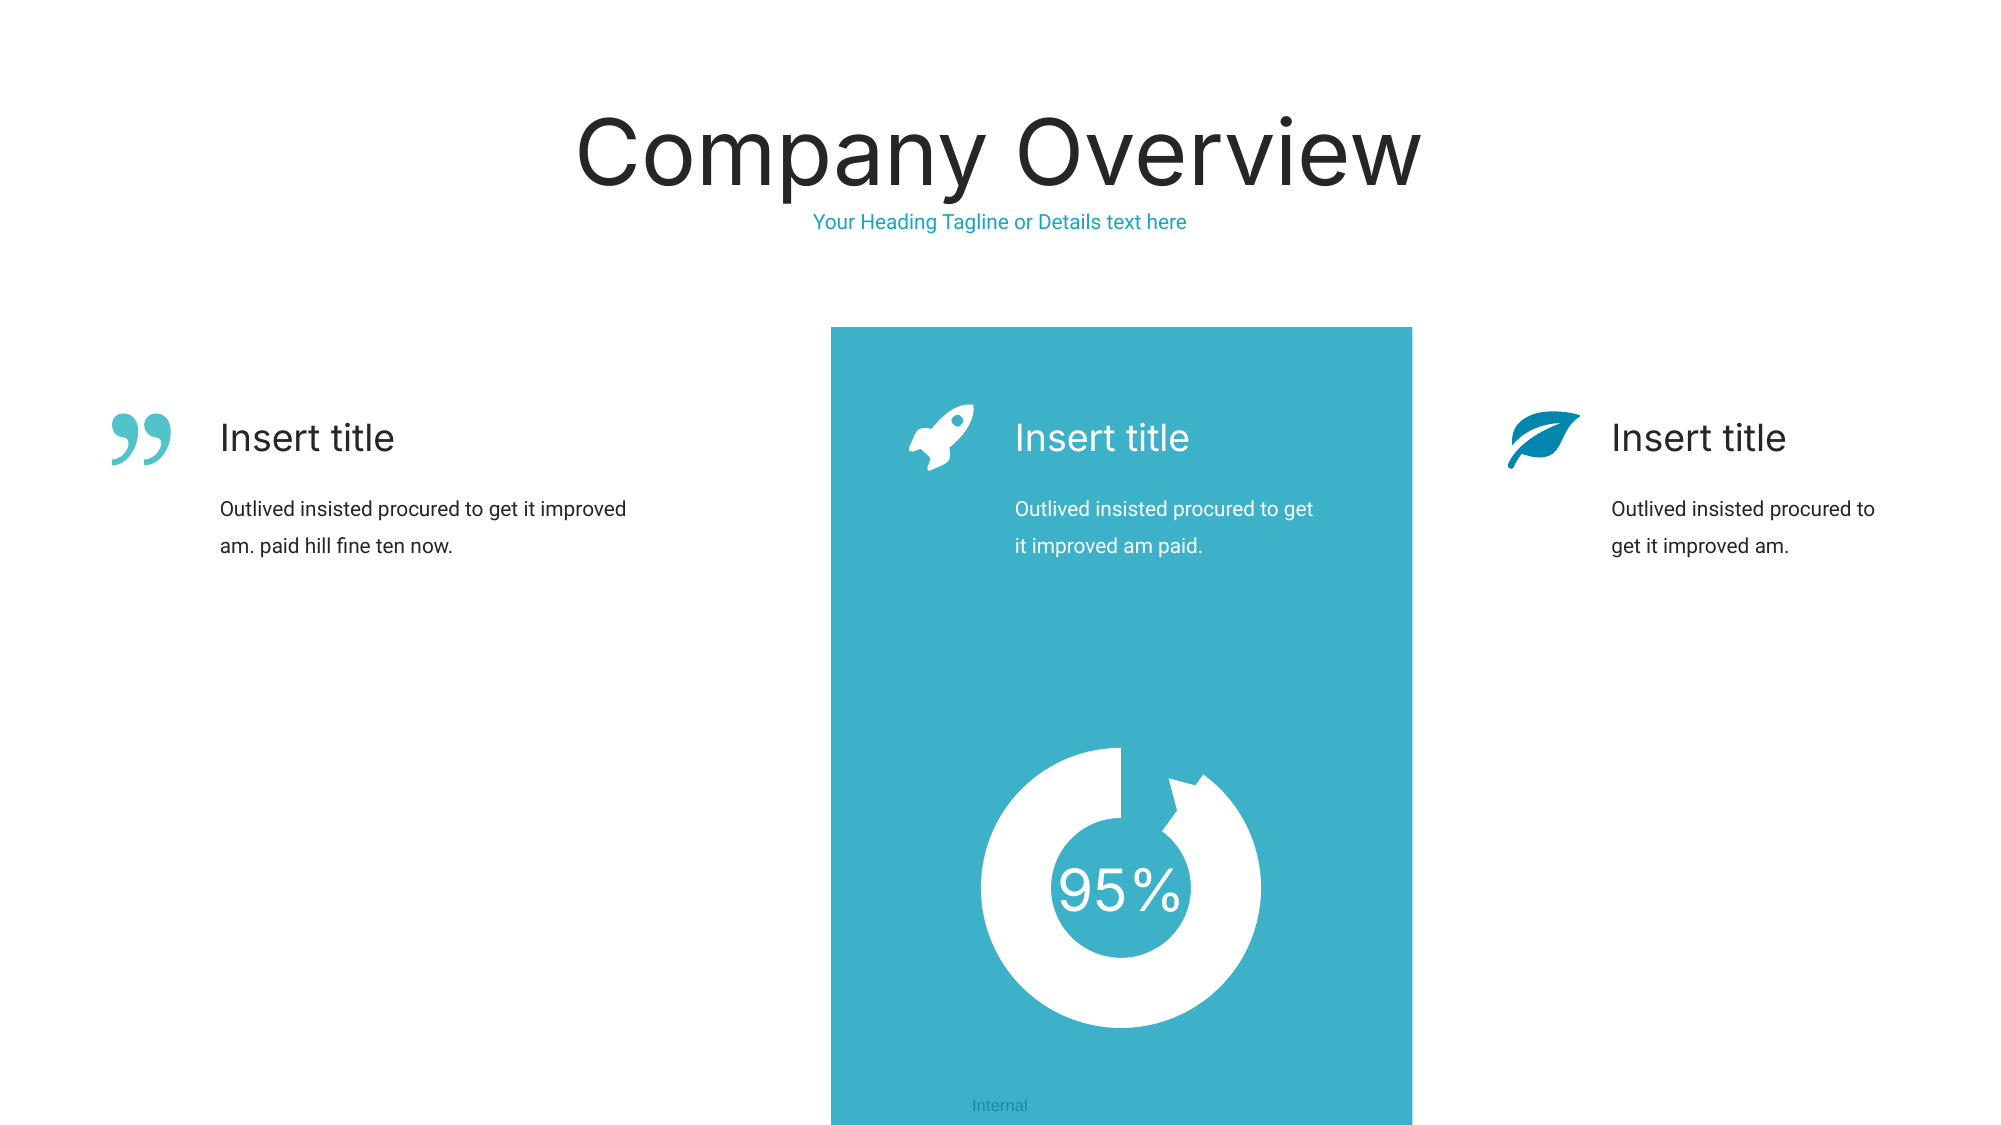

Company Overview
Your Heading Tagline or Details text here

Insert title
Insert title
Insert title

Outlived insisted procured to get it improved am. paid hill fine ten now.
Outlived insisted procured to get it improved am paid.
Outlived insisted procured to get it improved am.

### Chart

| Category | Sales |
|---|---|
| 1st Qtr | 0.1 |
| 2nd Qtr | 0.9 |
95%